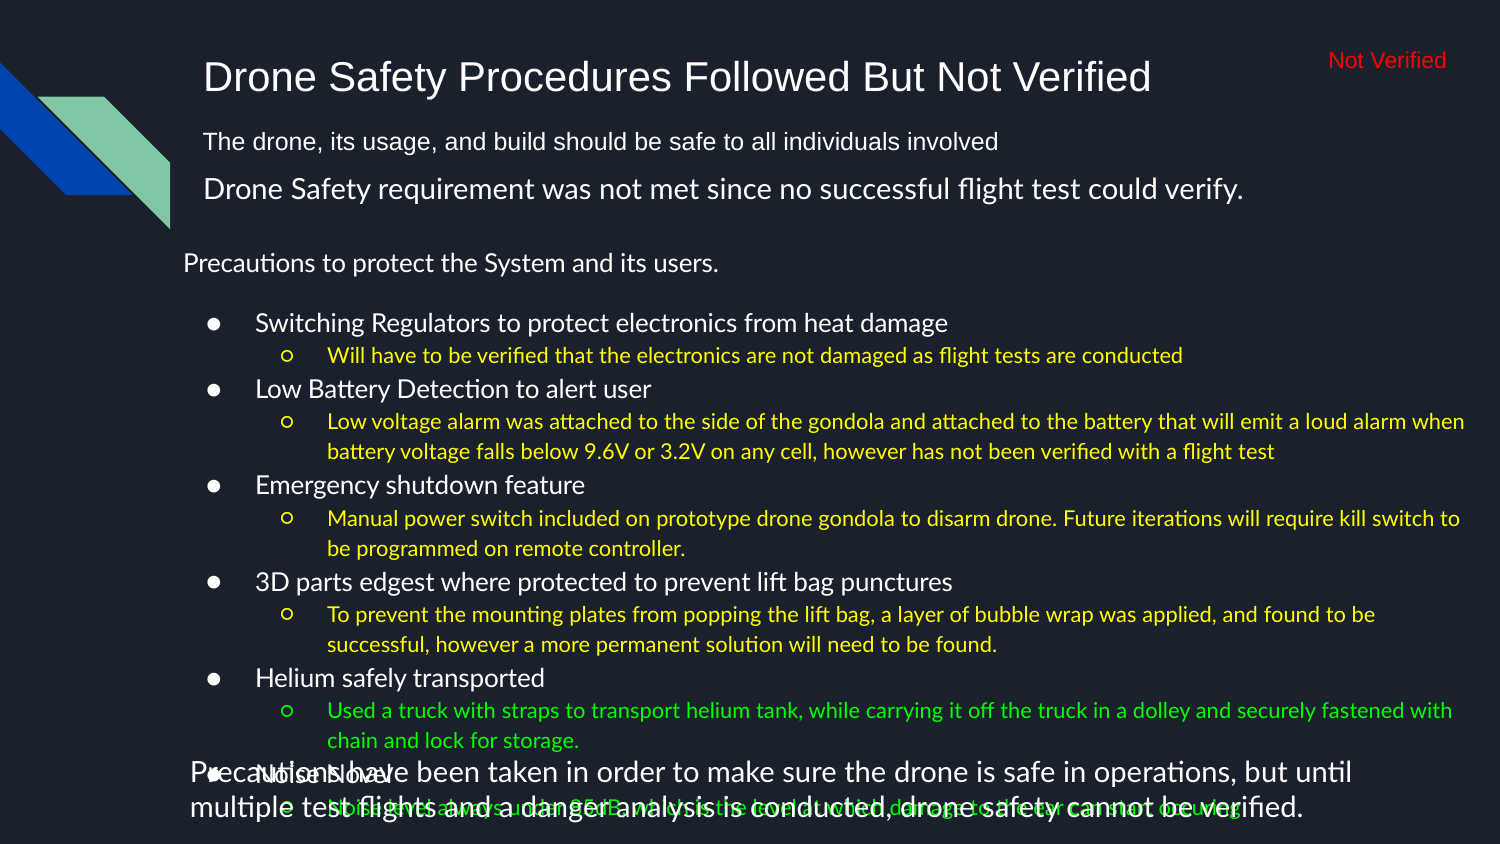

# Drone Safety Procedures Followed But Not Verified
Not Verified
The drone, its usage, and build should be safe to all individuals involved
Drone Safety requirement was not met since no successful flight test could verify.
Precautions to protect the System and its users.
Switching Regulators to protect electronics from heat damage
Will have to be verified that the electronics are not damaged as flight tests are conducted
Low Battery Detection to alert user
Low voltage alarm was attached to the side of the gondola and attached to the battery that will emit a loud alarm when battery voltage falls below 9.6V or 3.2V on any cell, however has not been verified with a flight test
Emergency shutdown feature
Manual power switch included on prototype drone gondola to disarm drone. Future iterations will require kill switch to be programmed on remote controller.
3D parts edgest where protected to prevent lift bag punctures
To prevent the mounting plates from popping the lift bag, a layer of bubble wrap was applied, and found to be successful, however a more permanent solution will need to be found.
Helium safely transported
Used a truck with straps to transport helium tank, while carrying it off the truck in a dolley and securely fastened with chain and lock for storage.
Noise Novel
Noise level always under 85dB, which is the level at which damage to the ear can start occuring

Precautions have been taken in order to make sure the drone is safe in operations, but until multiple test flights and a danger analysis is conducted, drone safety cannot be verified.